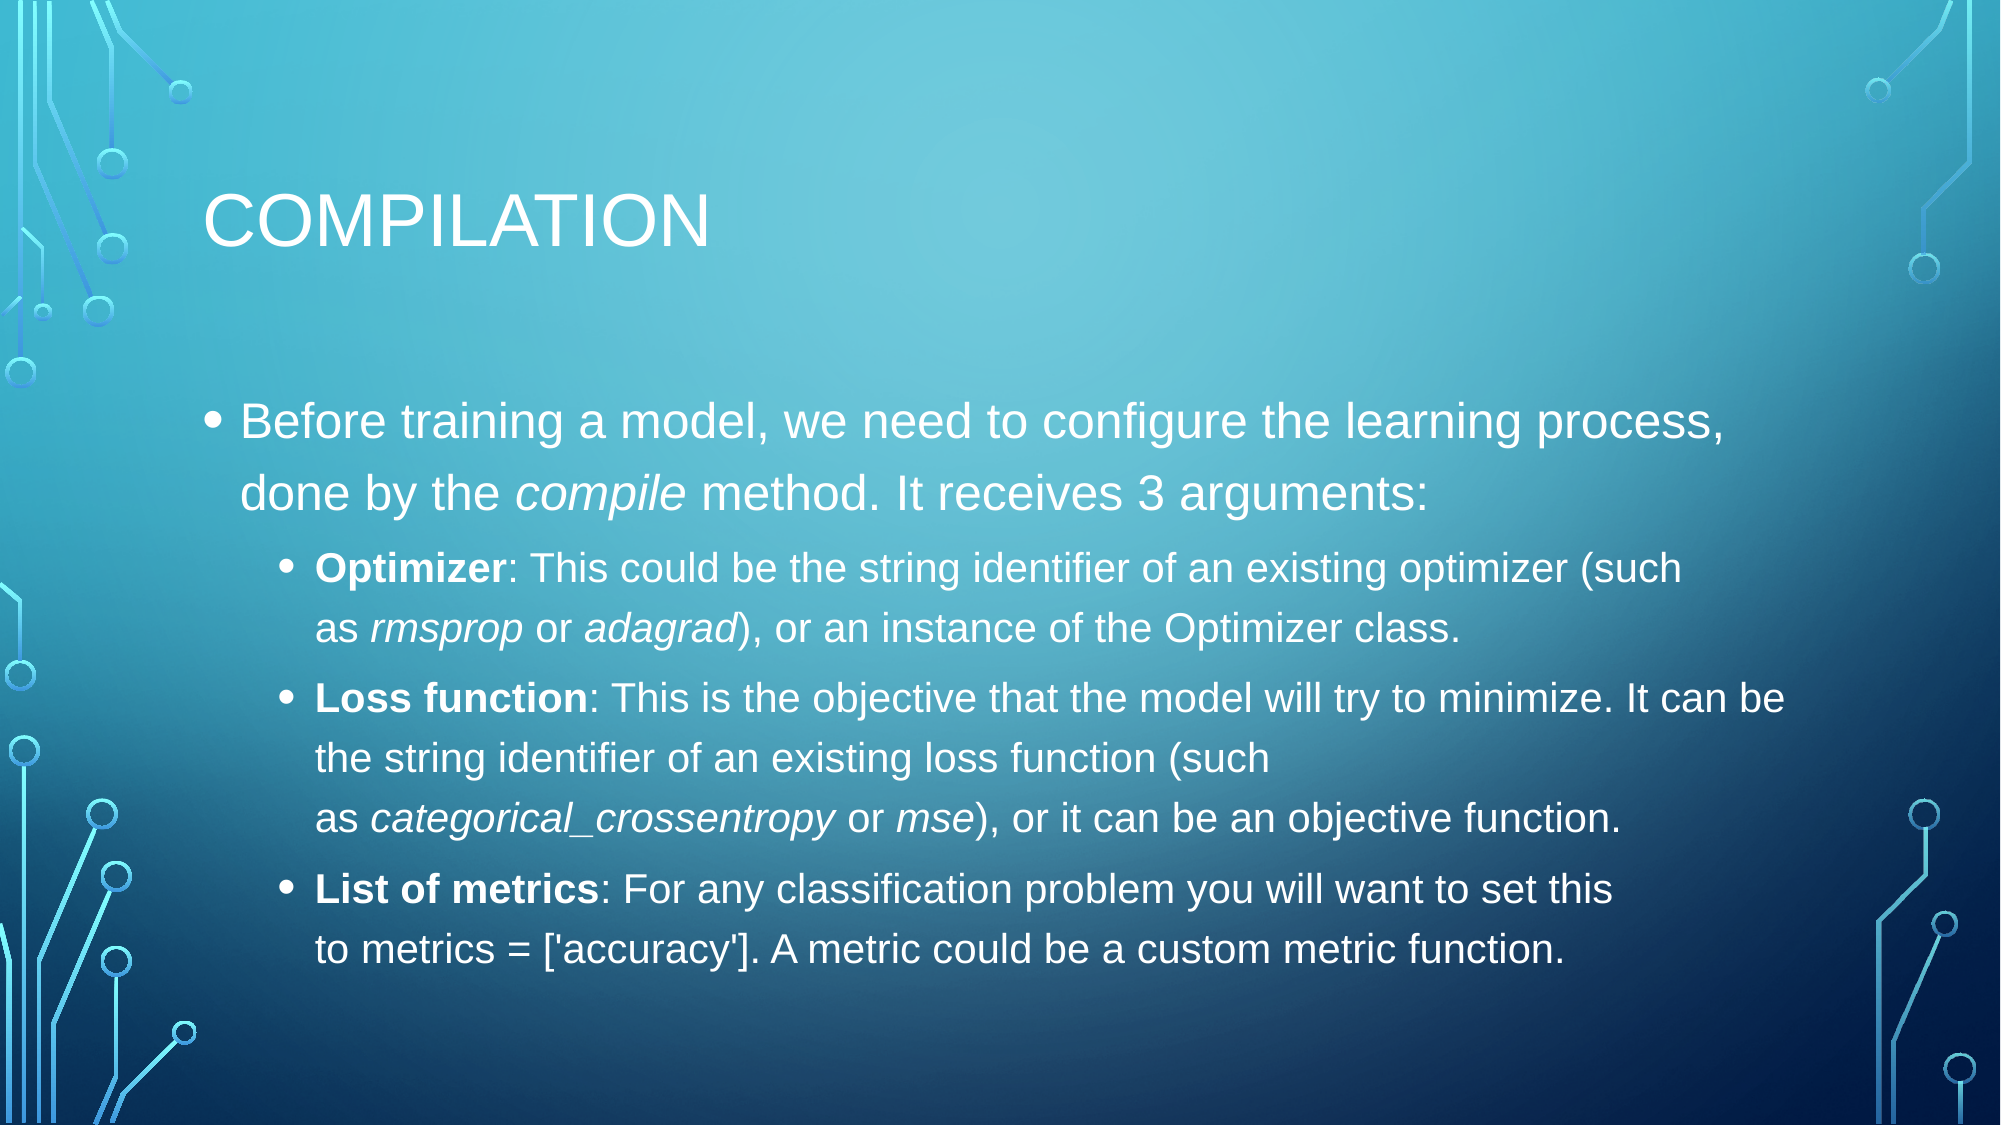

# Compilation
Before training a model, we need to configure the learning process, done by the compile method. It receives 3 arguments:
Optimizer: This could be the string identifier of an existing optimizer (such as rmsprop or adagrad), or an instance of the Optimizer class.
Loss function: This is the objective that the model will try to minimize. It can be the string identifier of an existing loss function (such as categorical_crossentropy or mse), or it can be an objective function.
List of metrics: For any classification problem you will want to set this to metrics = ['accuracy']. A metric could be a custom metric function.